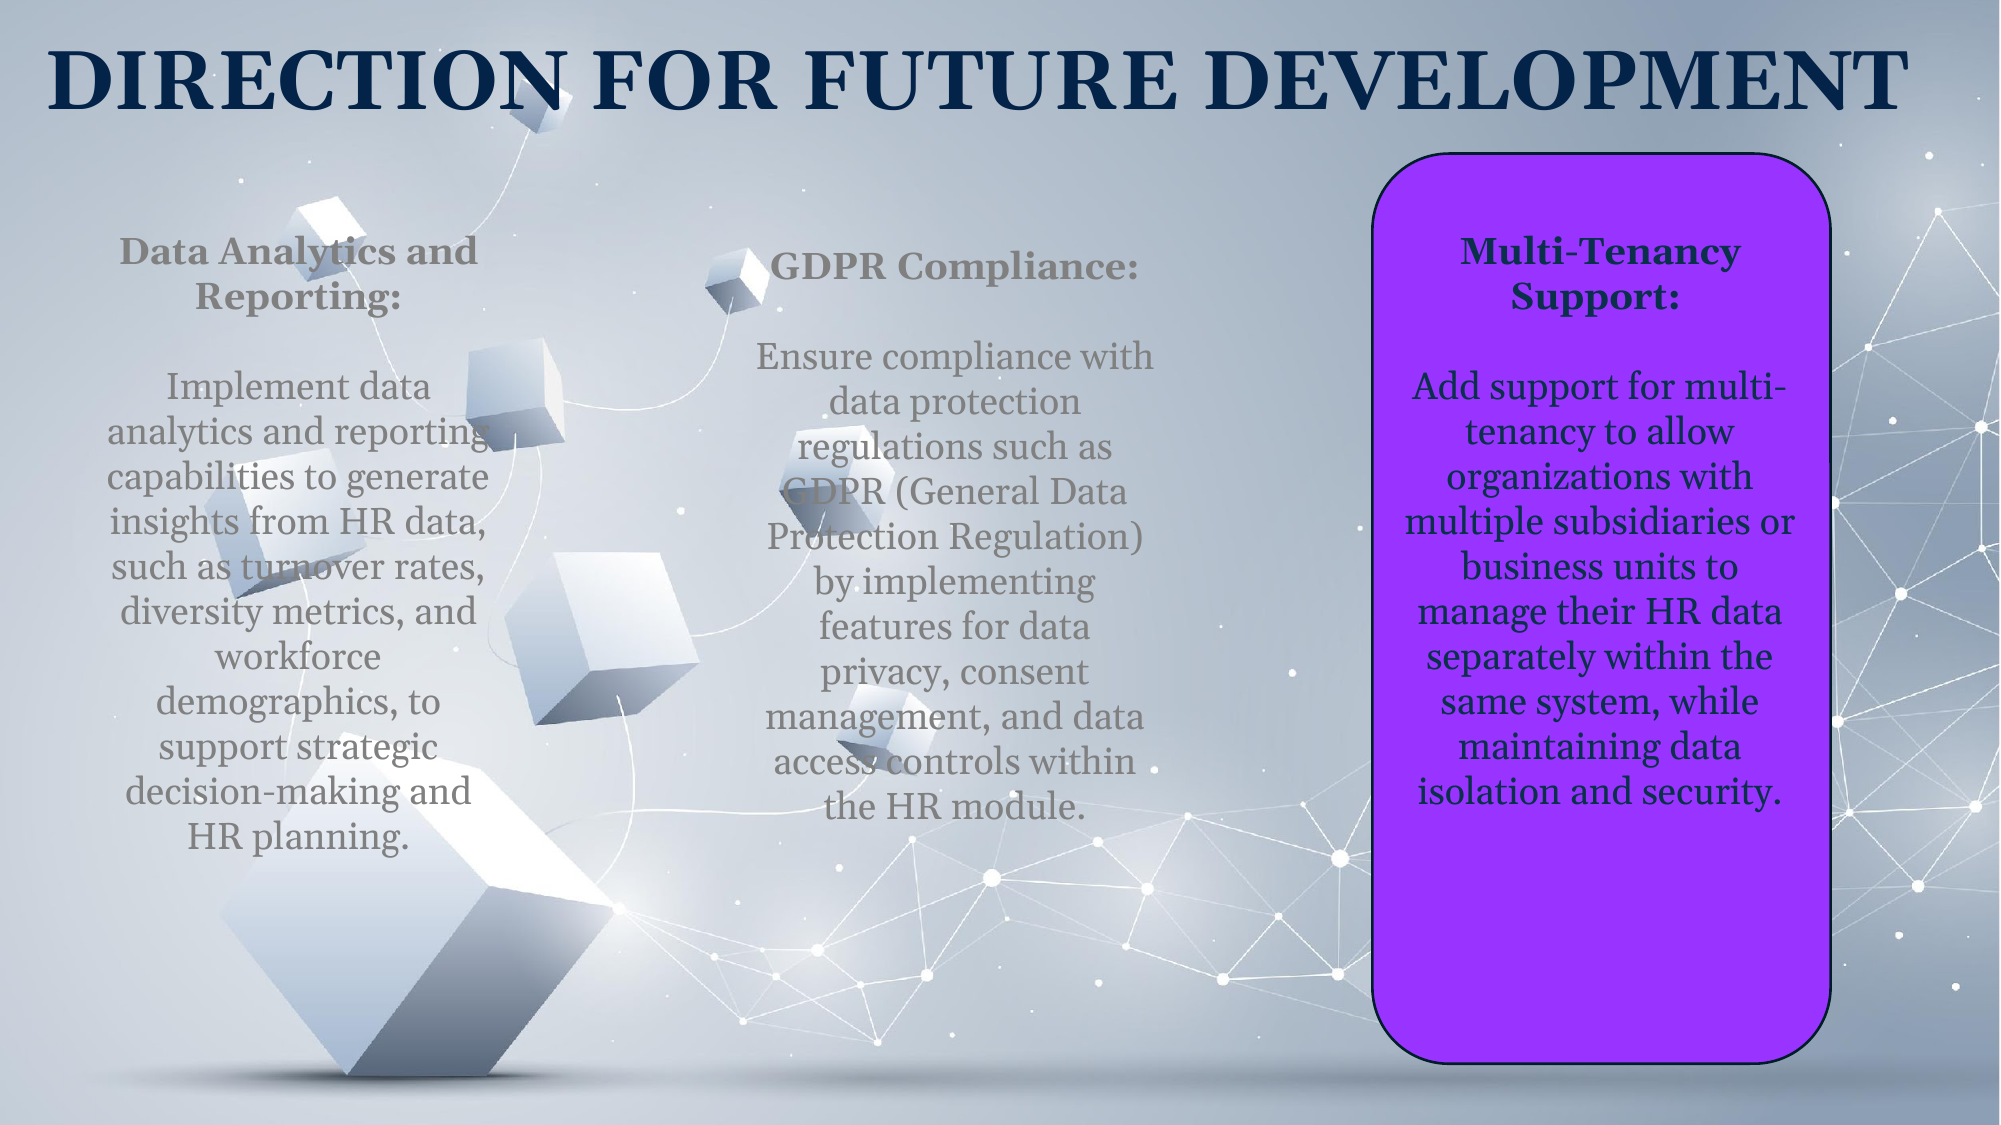

DIRECTION FOR FUTURE DEVELOPMENT

Data Analytics and Reporting:

Implement data analytics and reporting capabilities to generate insights from HR data, such as turnover rates, diversity metrics, and workforce demographics, to support strategic decision-making and HR planning.

Multi-Tenancy Support:

Add support for multi-tenancy to allow organizations with multiple subsidiaries or business units to manage their HR data separately within the same system, while maintaining data isolation and security.

GDPR Compliance:

Ensure compliance with data protection regulations such as GDPR (General Data Protection Regulation) by implementing features for data privacy, consent management, and data access controls within the HR module.